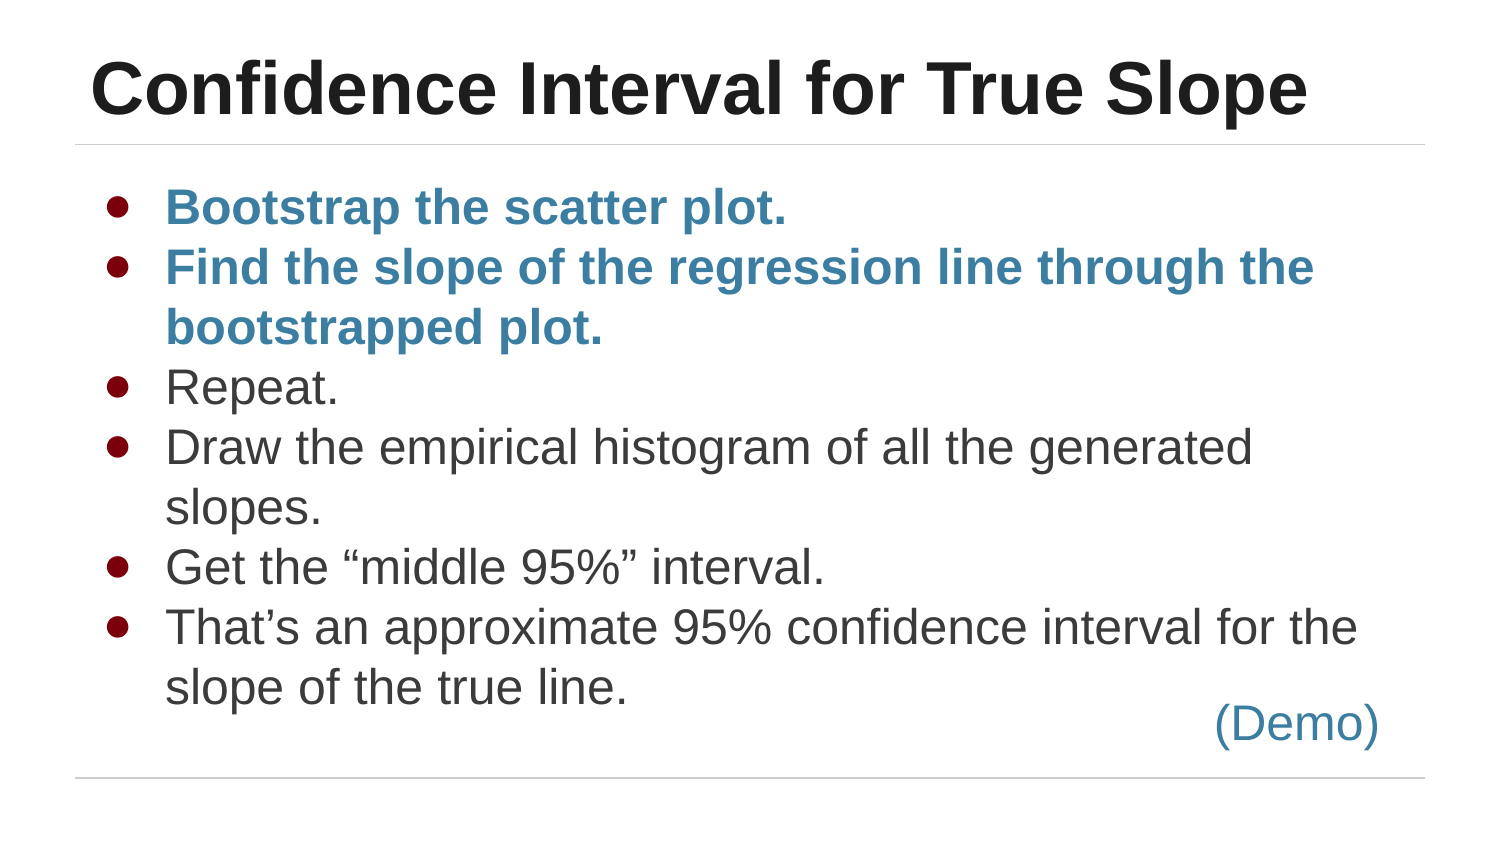

# Confidence Interval for True Slope
Bootstrap the scatter plot.
Find the slope of the regression line through the bootstrapped plot.
Repeat.
Draw the empirical histogram of all the generated slopes.
Get the “middle 95%” interval.
That’s an approximate 95% confidence interval for the slope of the true line.
(Demo)